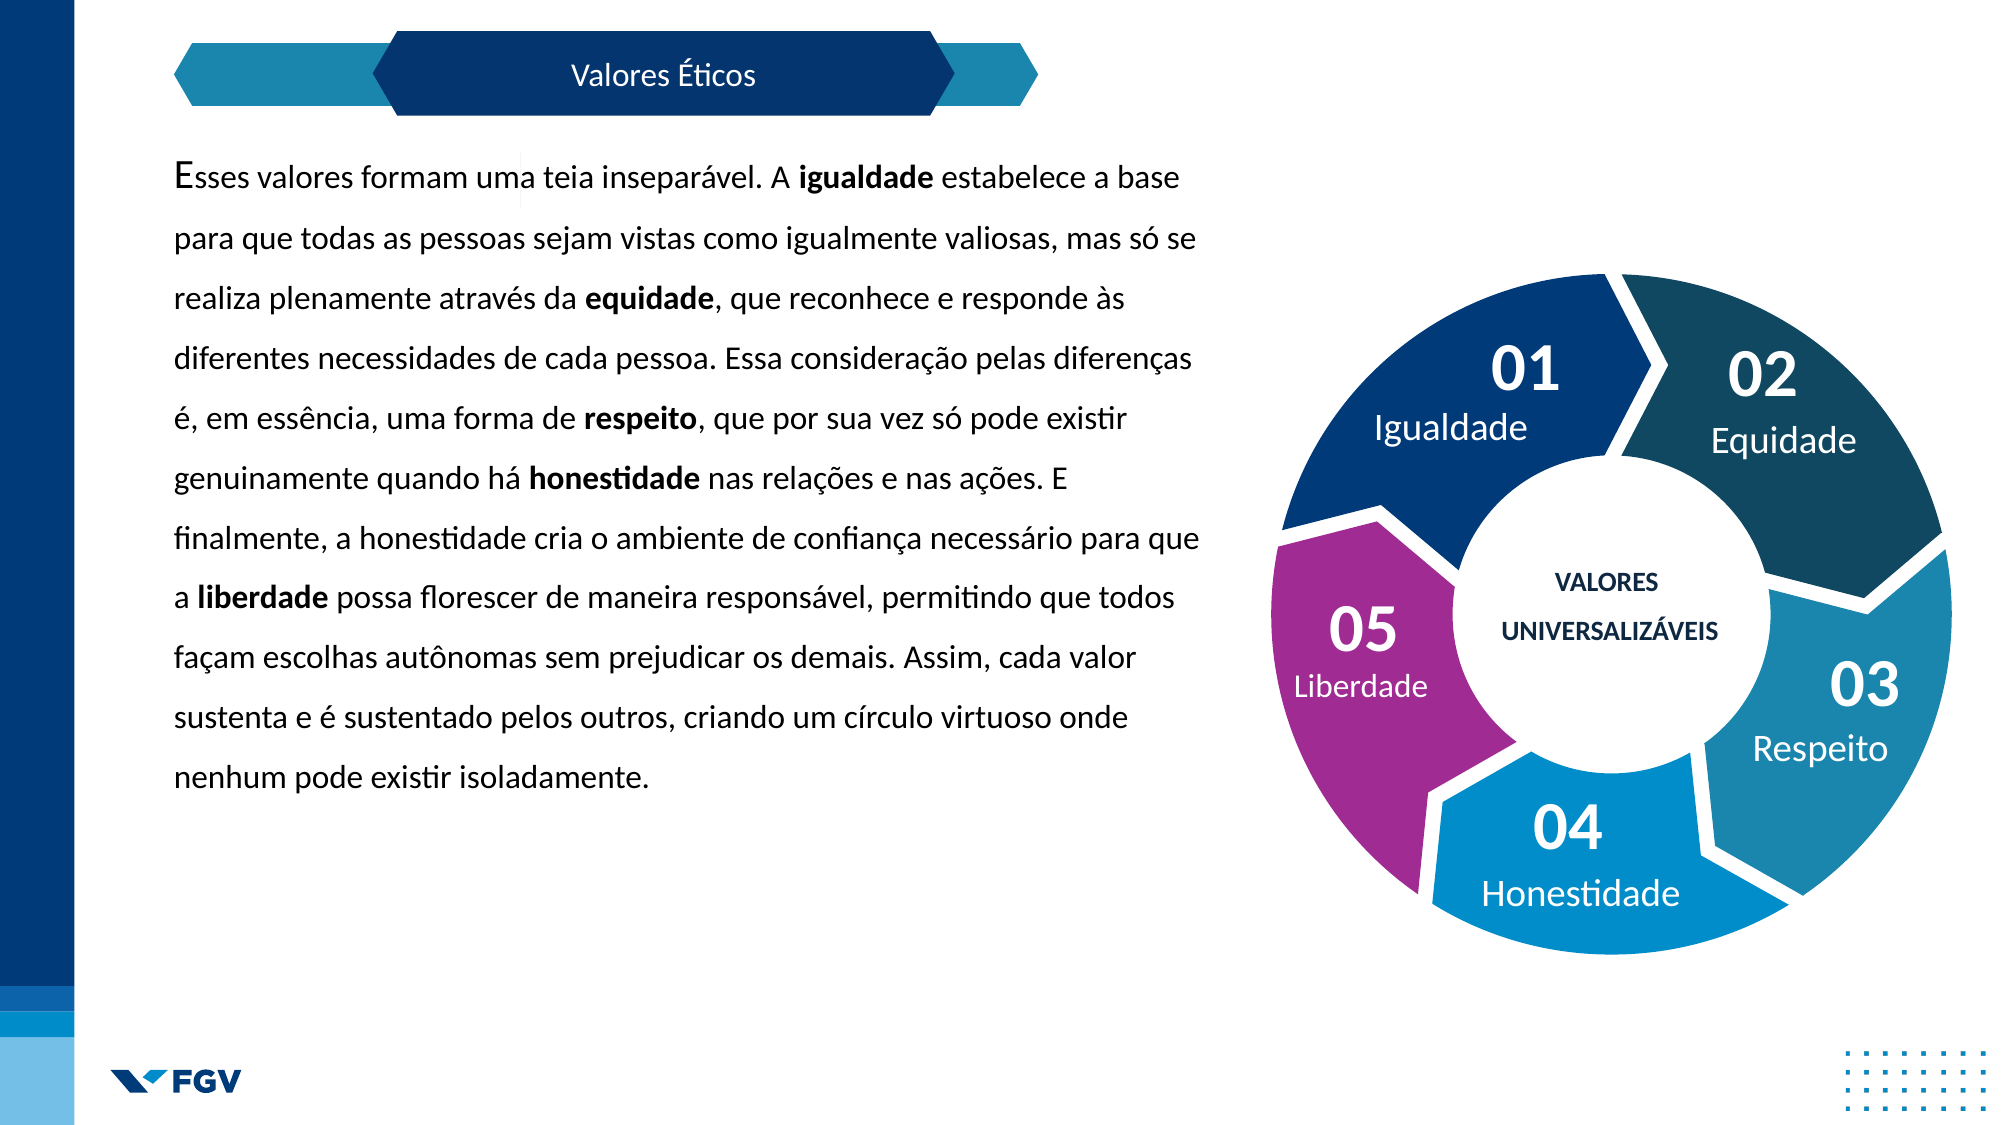

Valores Éticos

Esses valores formam uma teia inseparável. A igualdade estabelece a base para que todas as pessoas sejam vistas como igualmente valiosas, mas só se realiza plenamente através da equidade, que reconhece e responde às diferentes necessidades de cada pessoa. Essa consideração pelas diferenças é, em essência, uma forma de respeito, que por sua vez só pode existir genuinamente quando há honestidade nas relações e nas ações. E finalmente, a honestidade cria o ambiente de confiança necessário para que a liberdade possa florescer de maneira responsável, permitindo que todos façam escolhas autônomas sem prejudicar os demais. Assim, cada valor sustenta e é sustentado pelos outros, criando um círculo virtuoso onde nenhum pode existir isoladamente.

01
02
Igualdade
Equidade

VALORES
UNIVERSALIZÁVEIS
05
03
Liberdade
Respeito

04
Honestidade